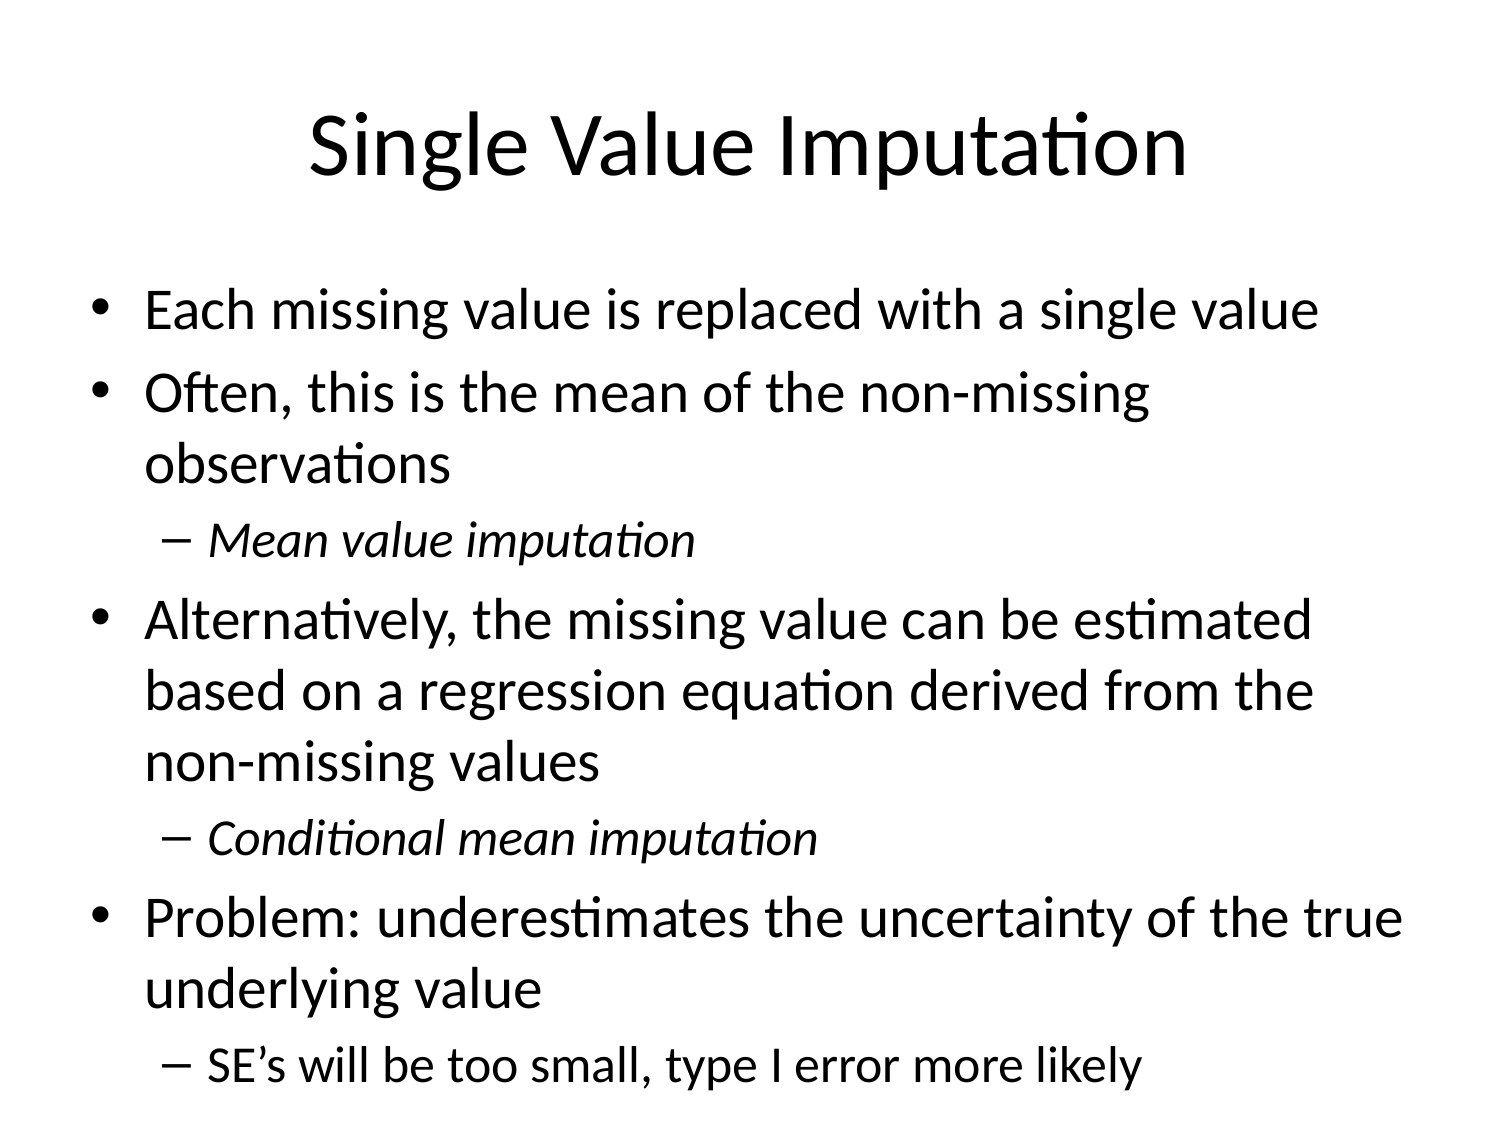

# Single Value Imputation
Each missing value is replaced with a single value
Often, this is the mean of the non-missing observations
Mean value imputation
Alternatively, the missing value can be estimated based on a regression equation derived from the non-missing values
Conditional mean imputation
Problem: underestimates the uncertainty of the true underlying value
SE’s will be too small, type I error more likely